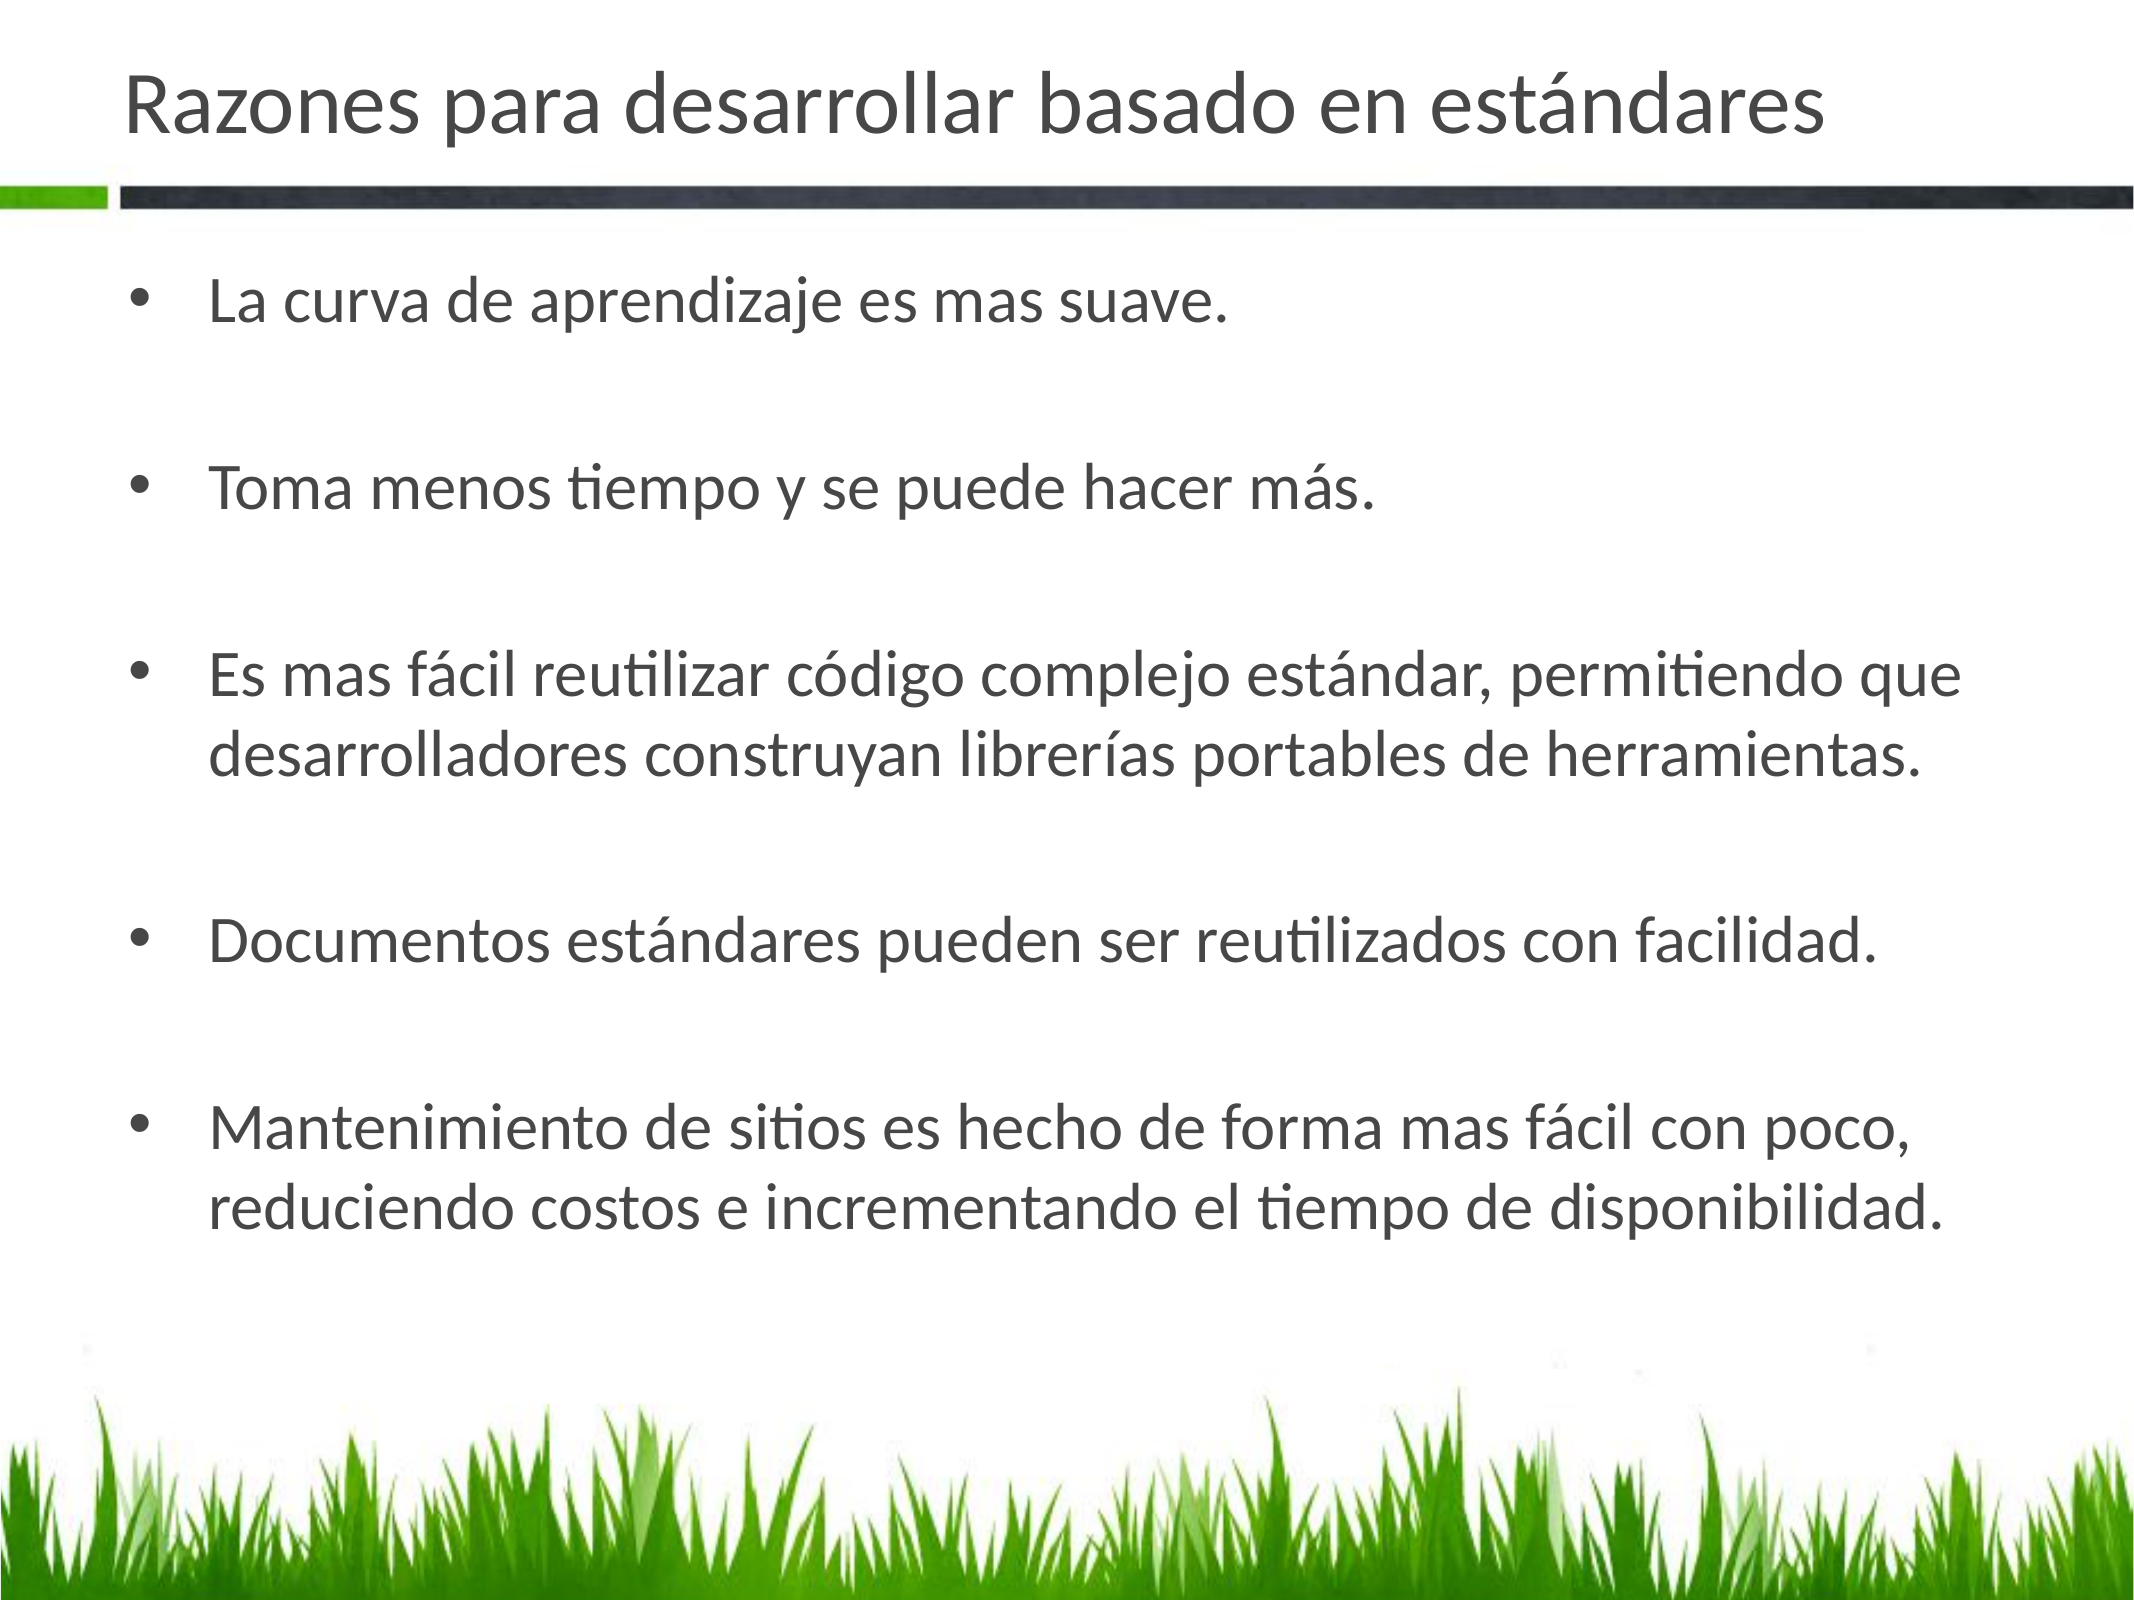

# Razones para desarrollar basado en estándares
La curva de aprendizaje es mas suave.

Toma menos tiempo y se puede hacer más.

Es mas fácil reutilizar código complejo estándar, permitiendo que desarrolladores construyan librerías portables de herramientas.

Documentos estándares pueden ser reutilizados con facilidad.

Mantenimiento de sitios es hecho de forma mas fácil con poco, reduciendo costos e incrementando el tiempo de disponibilidad.